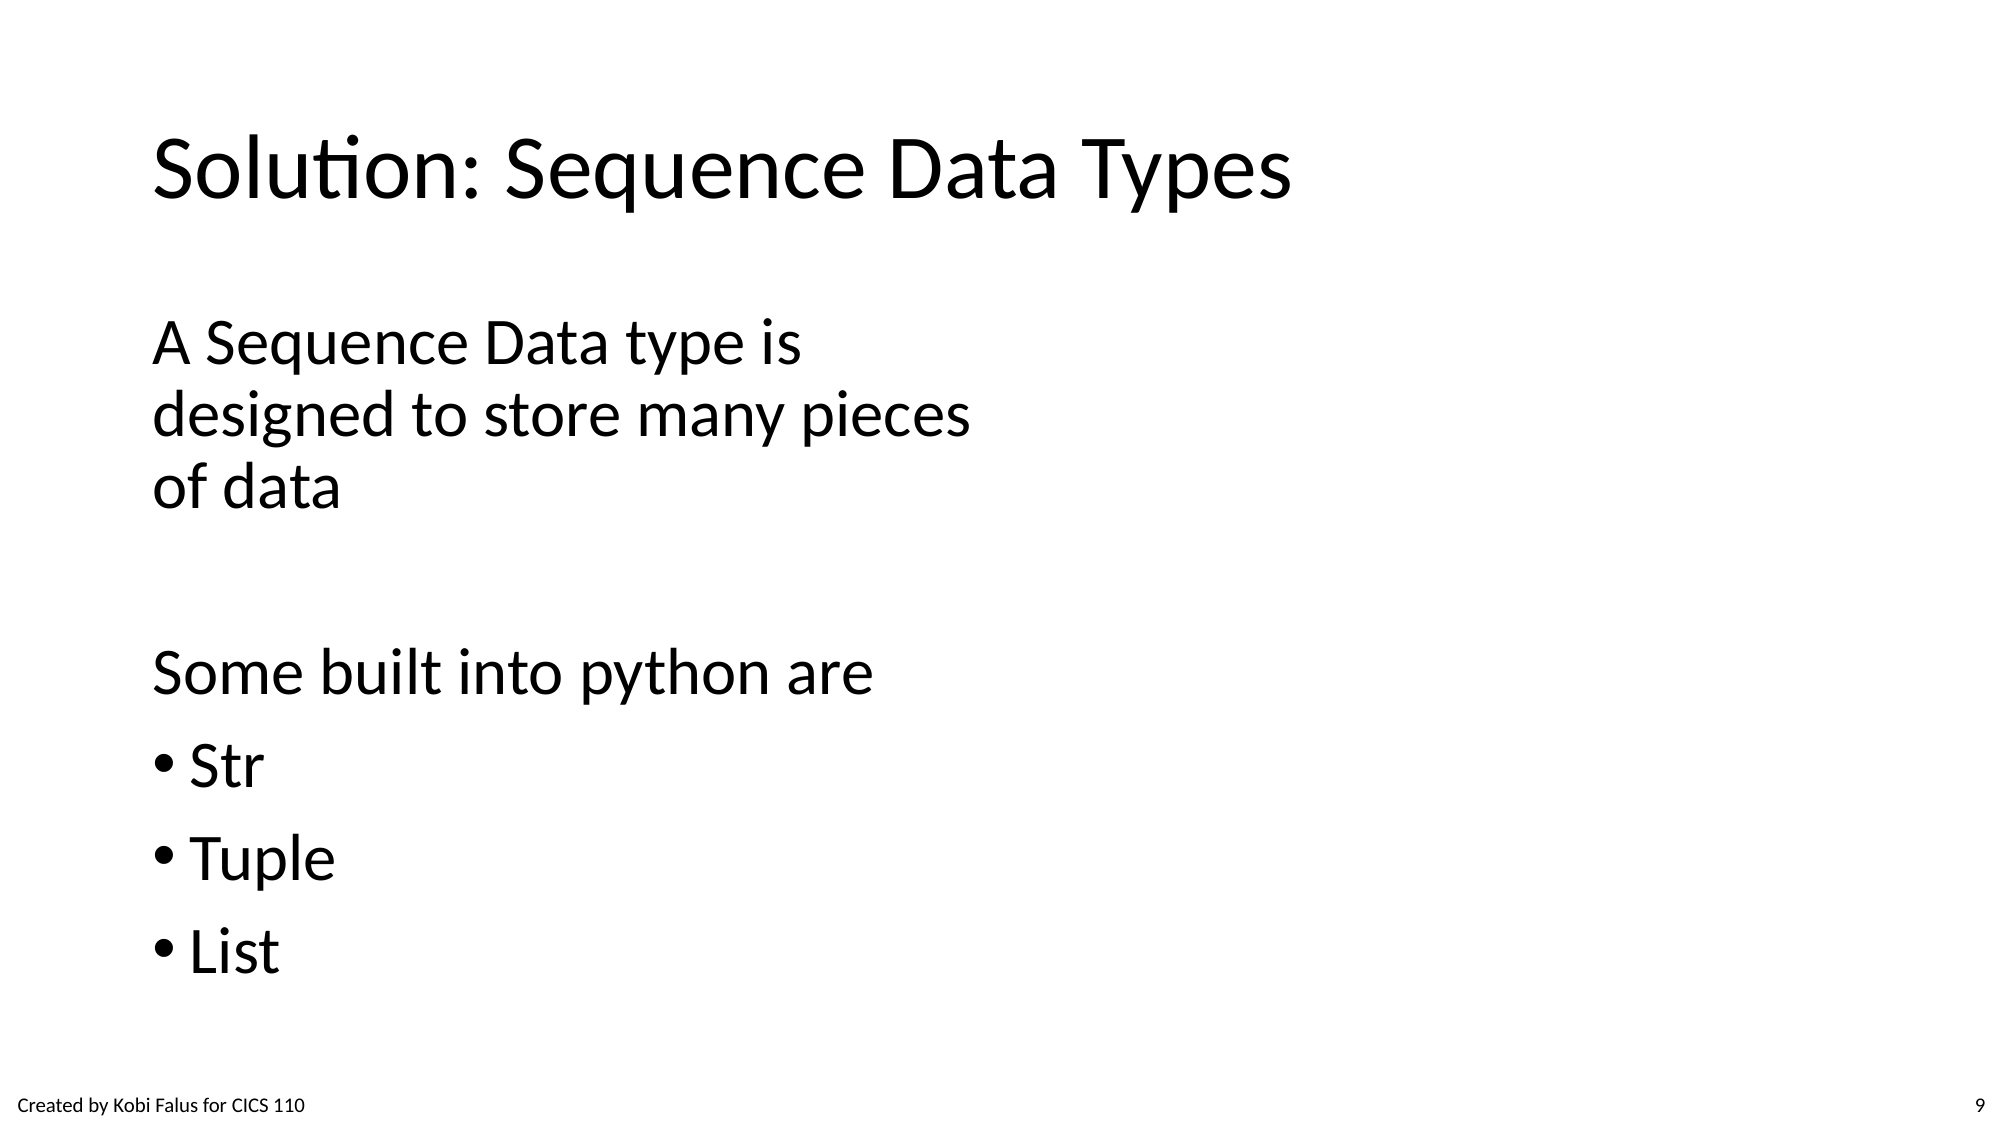

# Solution: Sequence Data Types
A Sequence Data type is designed to store many pieces of data

Some built into python are
Str
Tuple
List